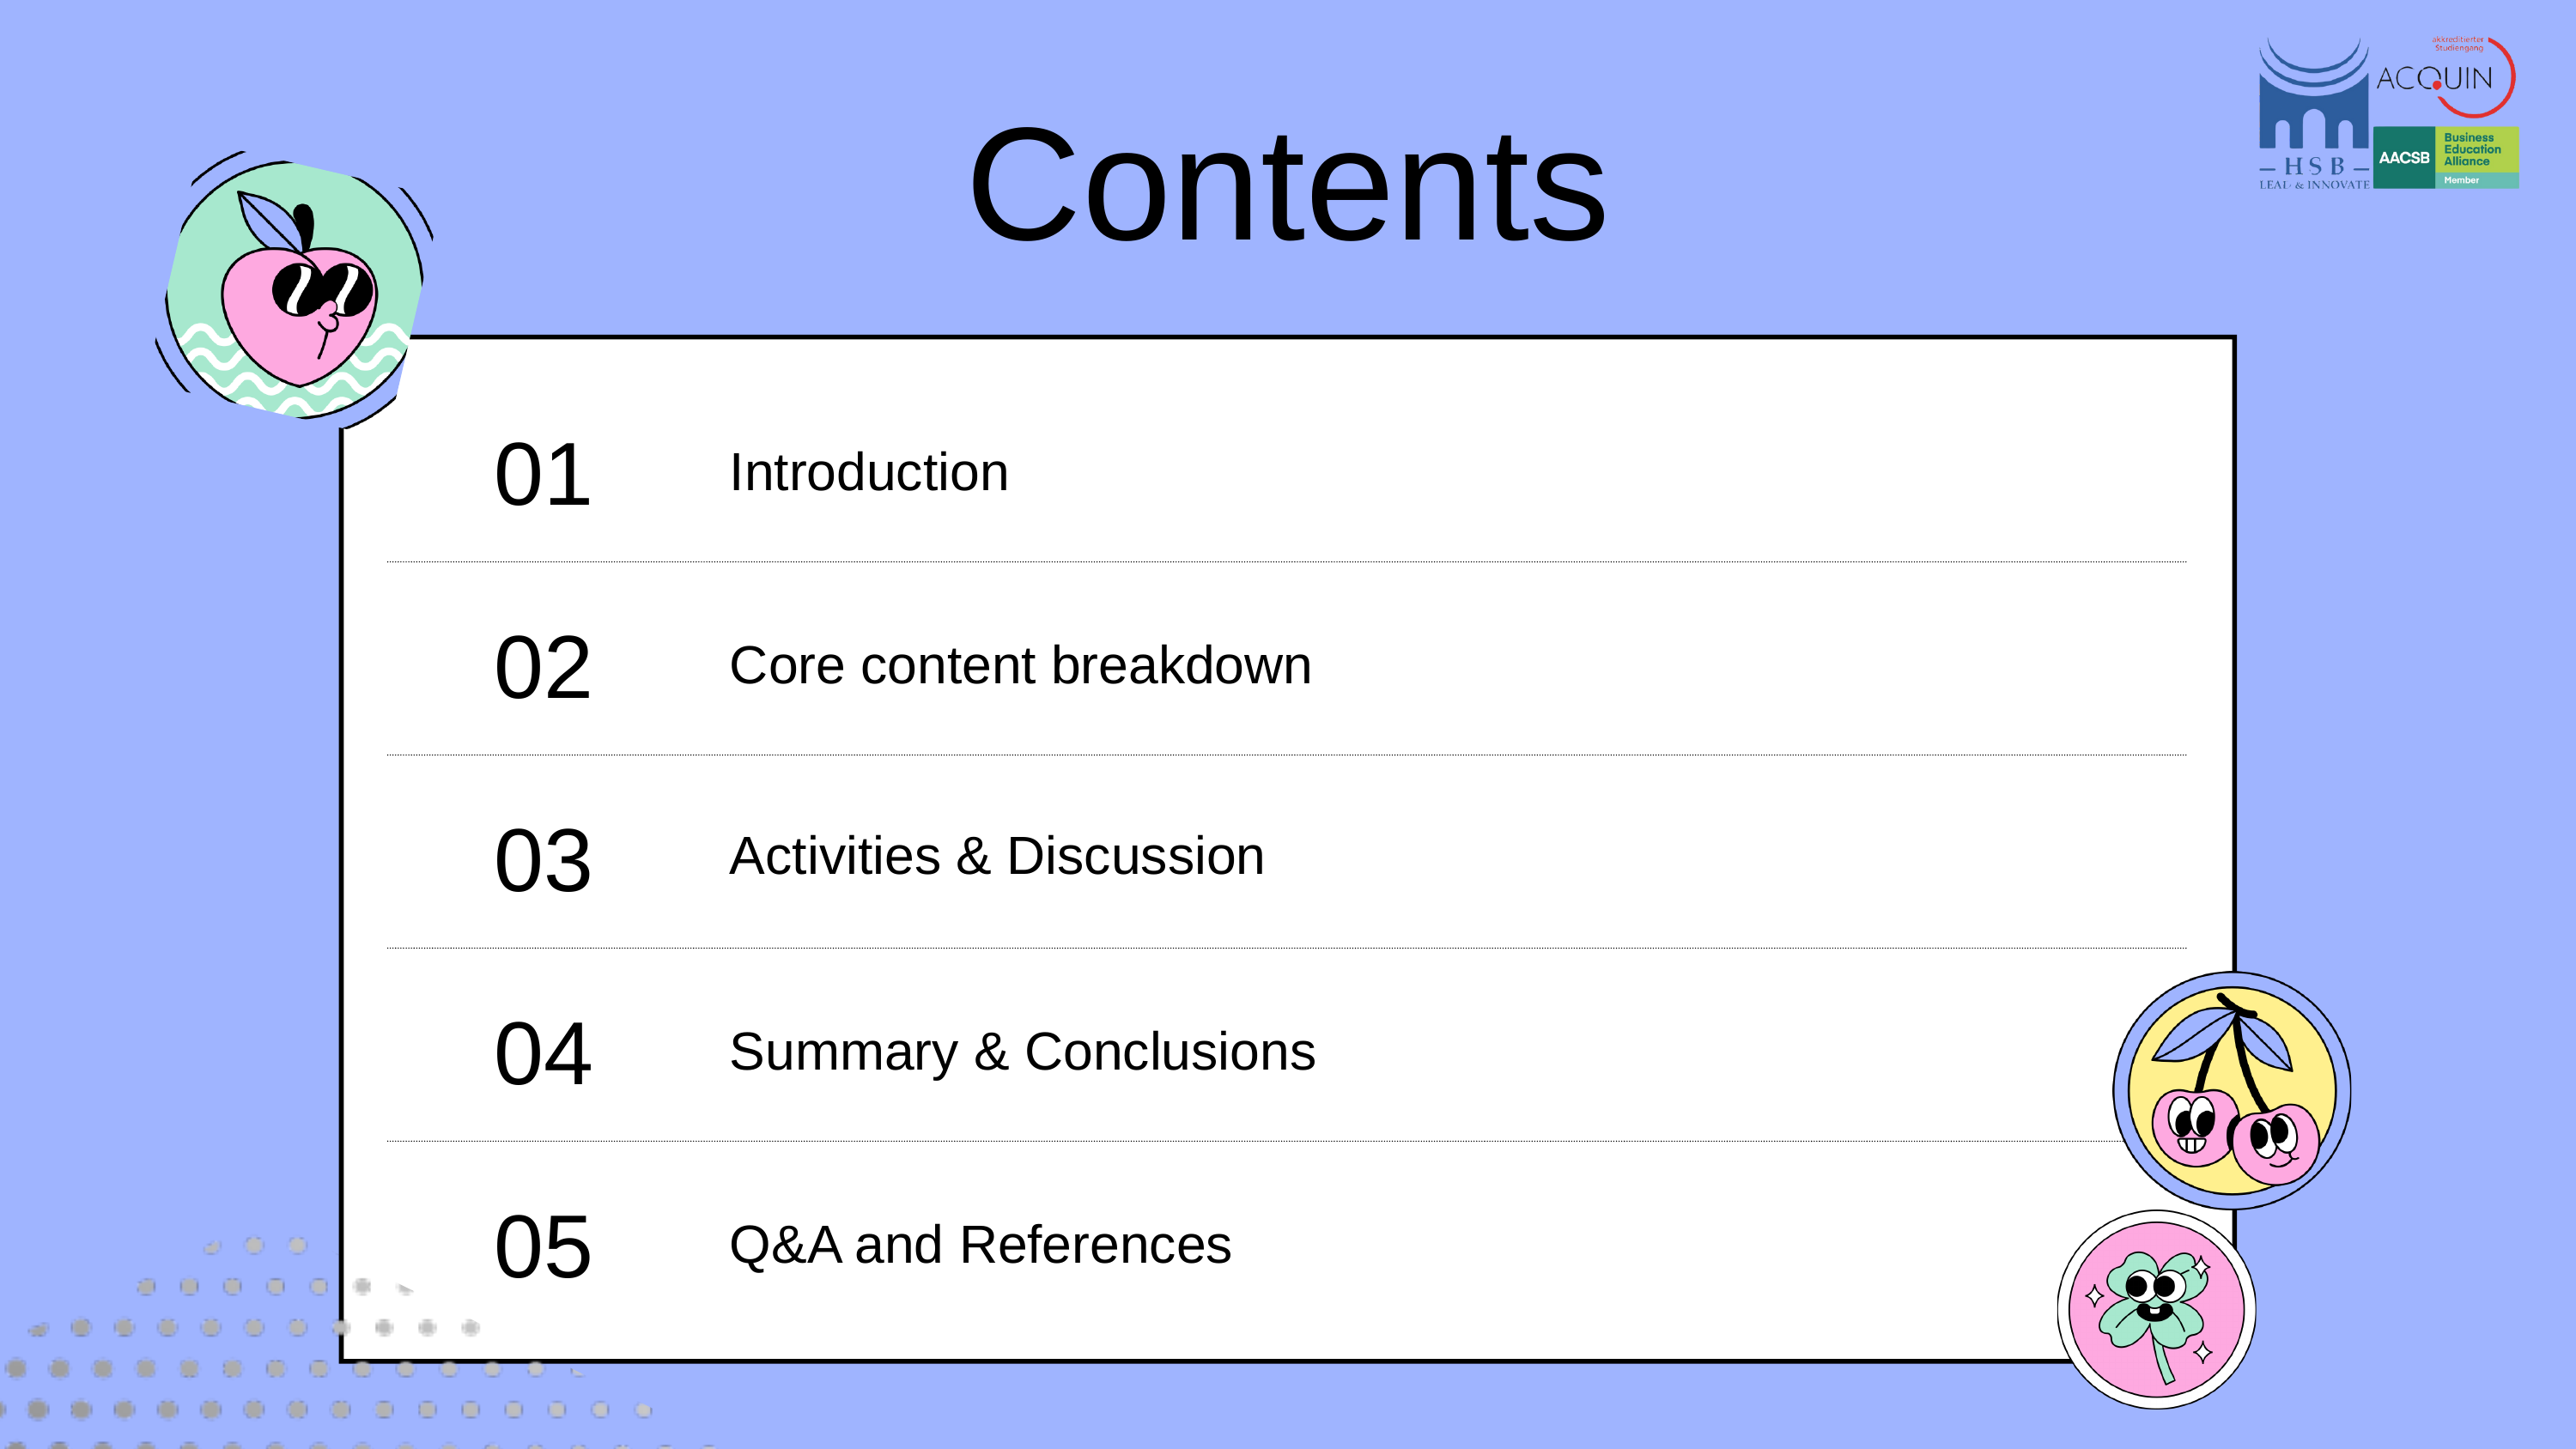

Contents

01
Introduction

02
Core content breakdown

03
Activities & Discussion

04
Summary & Conclusions

05
Q&A and References